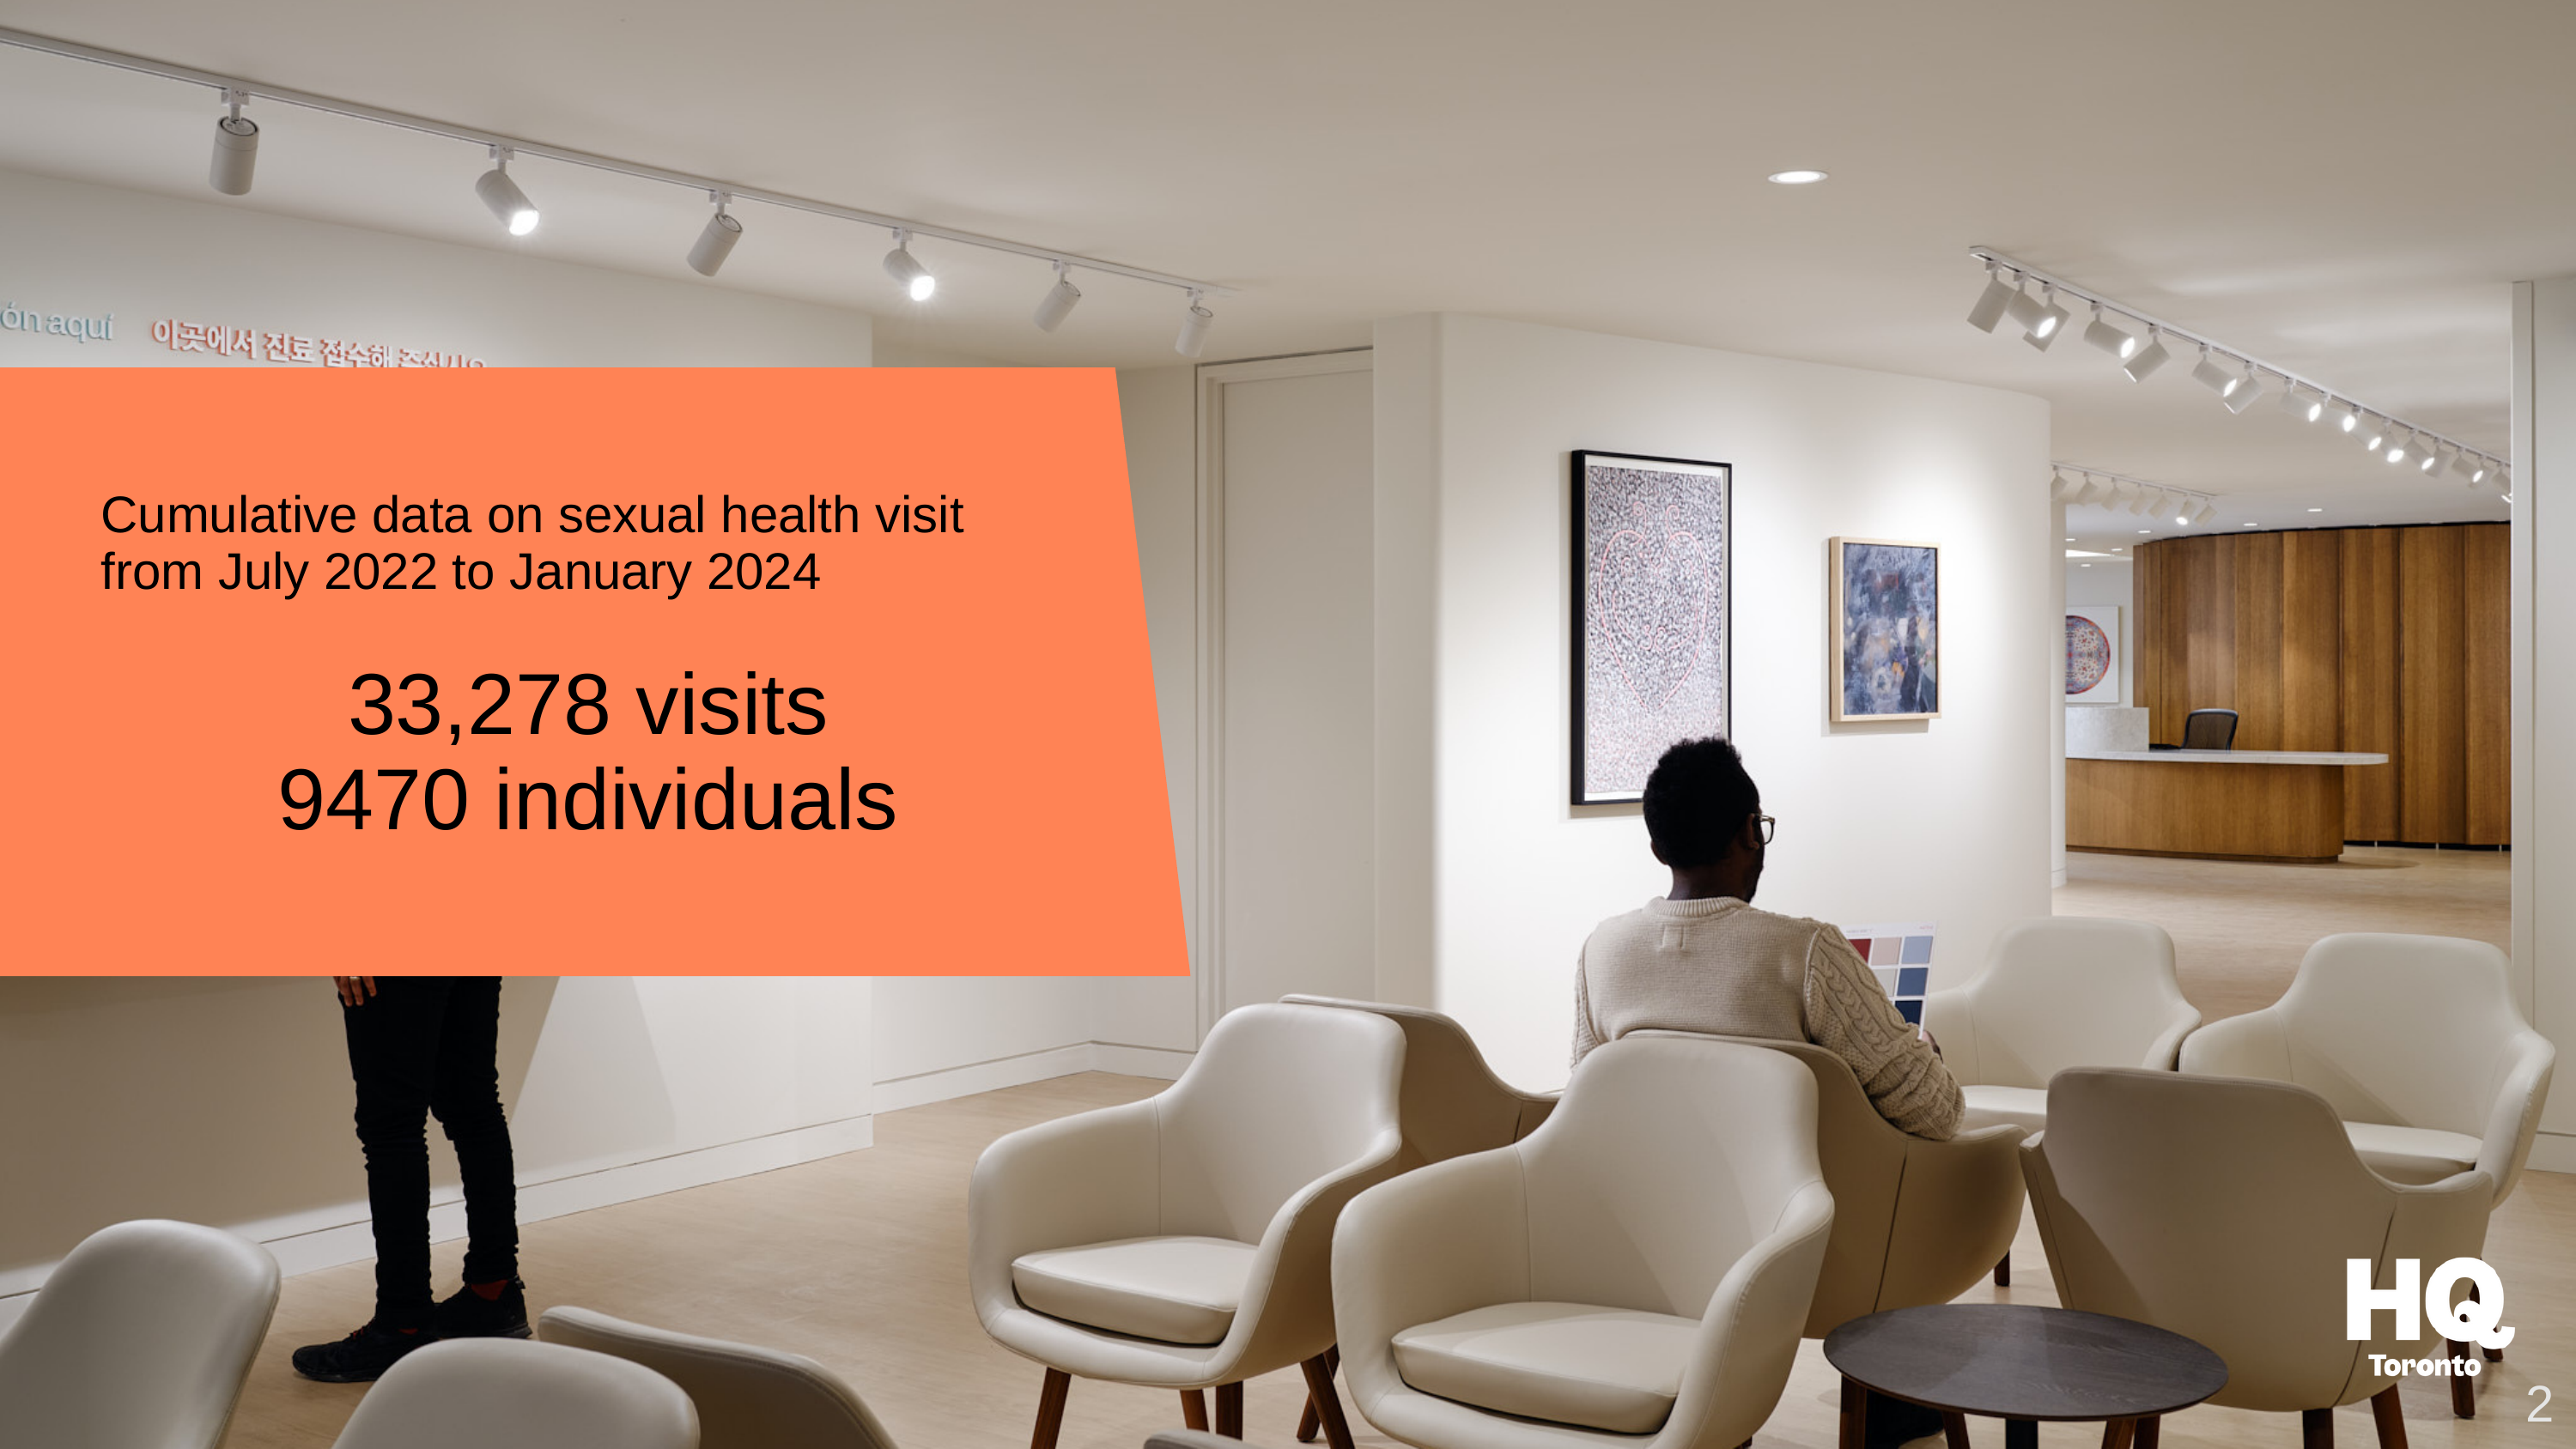

Cumulative data on sexual health visit from July 2022 to January 2024
33,278 visits
9470 individuals

2